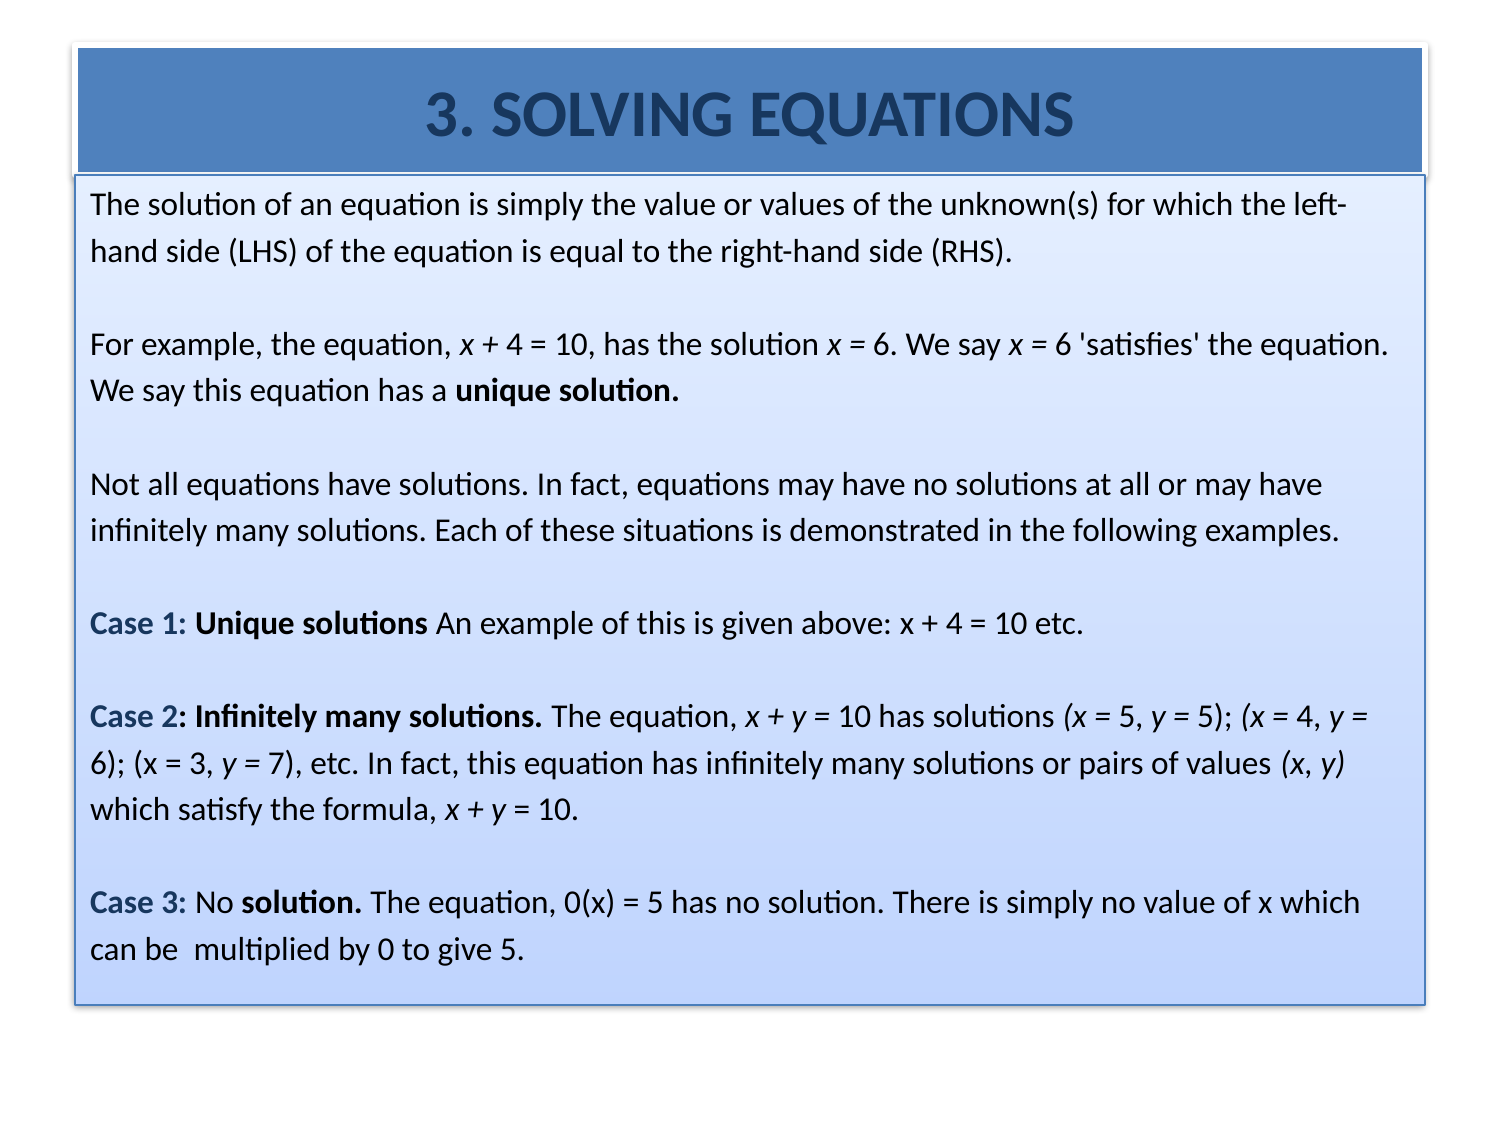

# 3. SOLVING EQUATIONS
The solution of an equation is simply the value or values of the unknown(s) for which the left-
hand side (LHS) of the equation is equal to the right-hand side (RHS).

For example, the equation, x + 4 = 10, has the solution x = 6. We say x = 6 'satisfies' the equation.
We say this equation has a unique solution.

Not all equations have solutions. In fact, equations may have no solutions at all or may have
infinitely many solutions. Each of these situations is demonstrated in the following examples.

Case 1: Unique solutions An example of this is given above: x + 4 = 10 etc.

Case 2: Infinitely many solutions. The equation, x + y = 10 has solutions (x = 5, y = 5); (x = 4, y =
6); (x = 3, y = 7), etc. In fact, this equation has infinitely many solutions or pairs of values (x, y)
which satisfy the formula, x + y = 10.

Case 3: No solution. The equation, 0(x) = 5 has no solution. There is simply no value of x which
can be  multiplied by 0 to give 5.